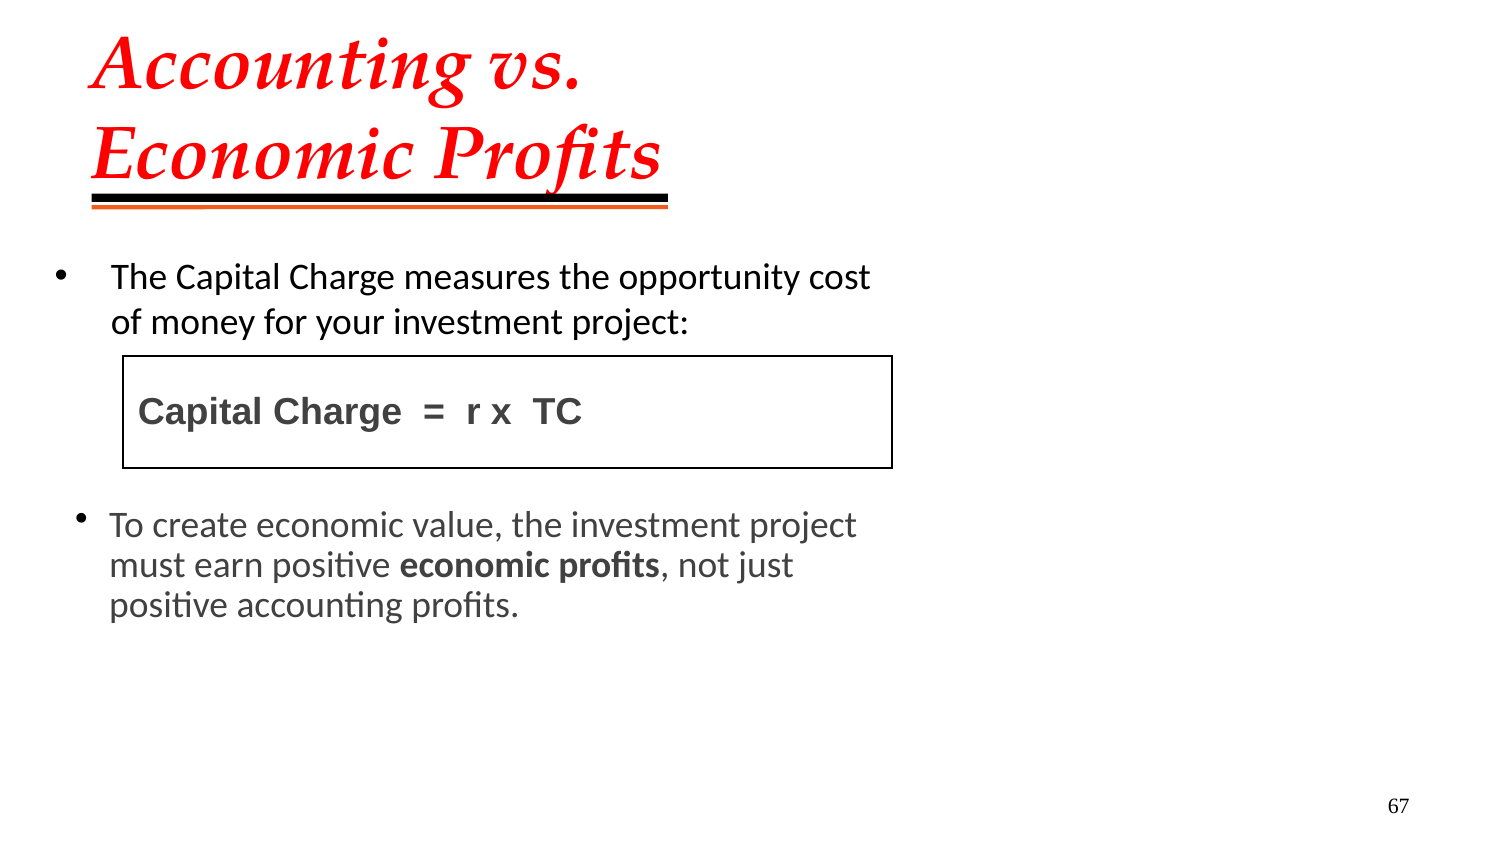

# Accounting vs. Economic Profits

The Capital Charge measures the opportunity cost of money for your investment project:

Capital Charge  =  r x  TC
  To create economic value, the investment project
    must earn positive economic profits, not just
    positive accounting profits.
67